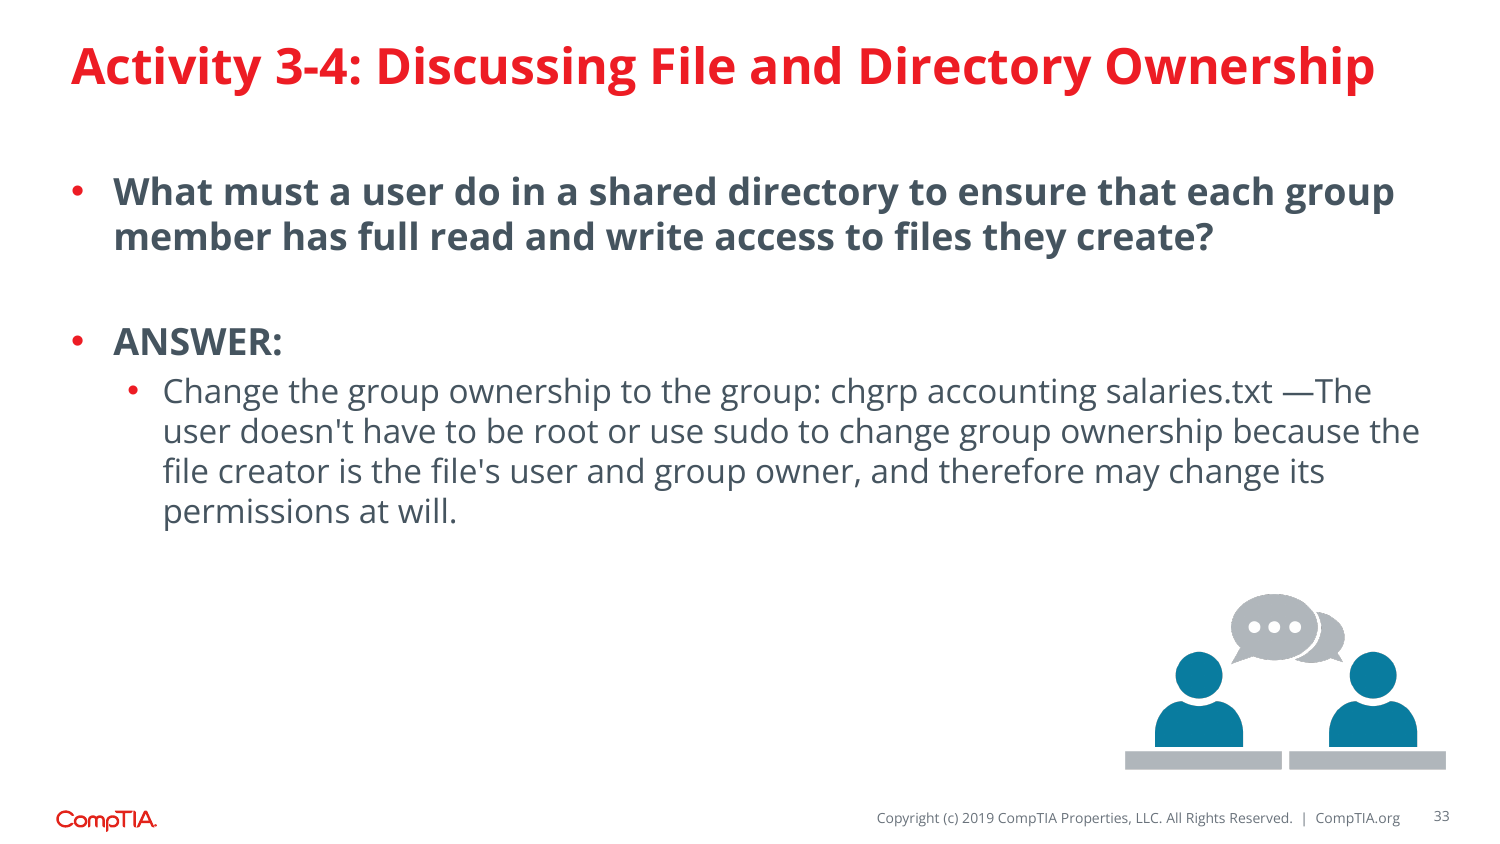

# Activity 3-4: Discussing File and Directory Ownership
What must a user do in a shared directory to ensure that each group member has full read and write access to files they create?

ANSWER:
Change the group ownership to the group: chgrp accounting salaries.txt —The user doesn't have to be root or use sudo to change group ownership because the file creator is the file's user and group owner, and therefore may change its permissions at will.
33